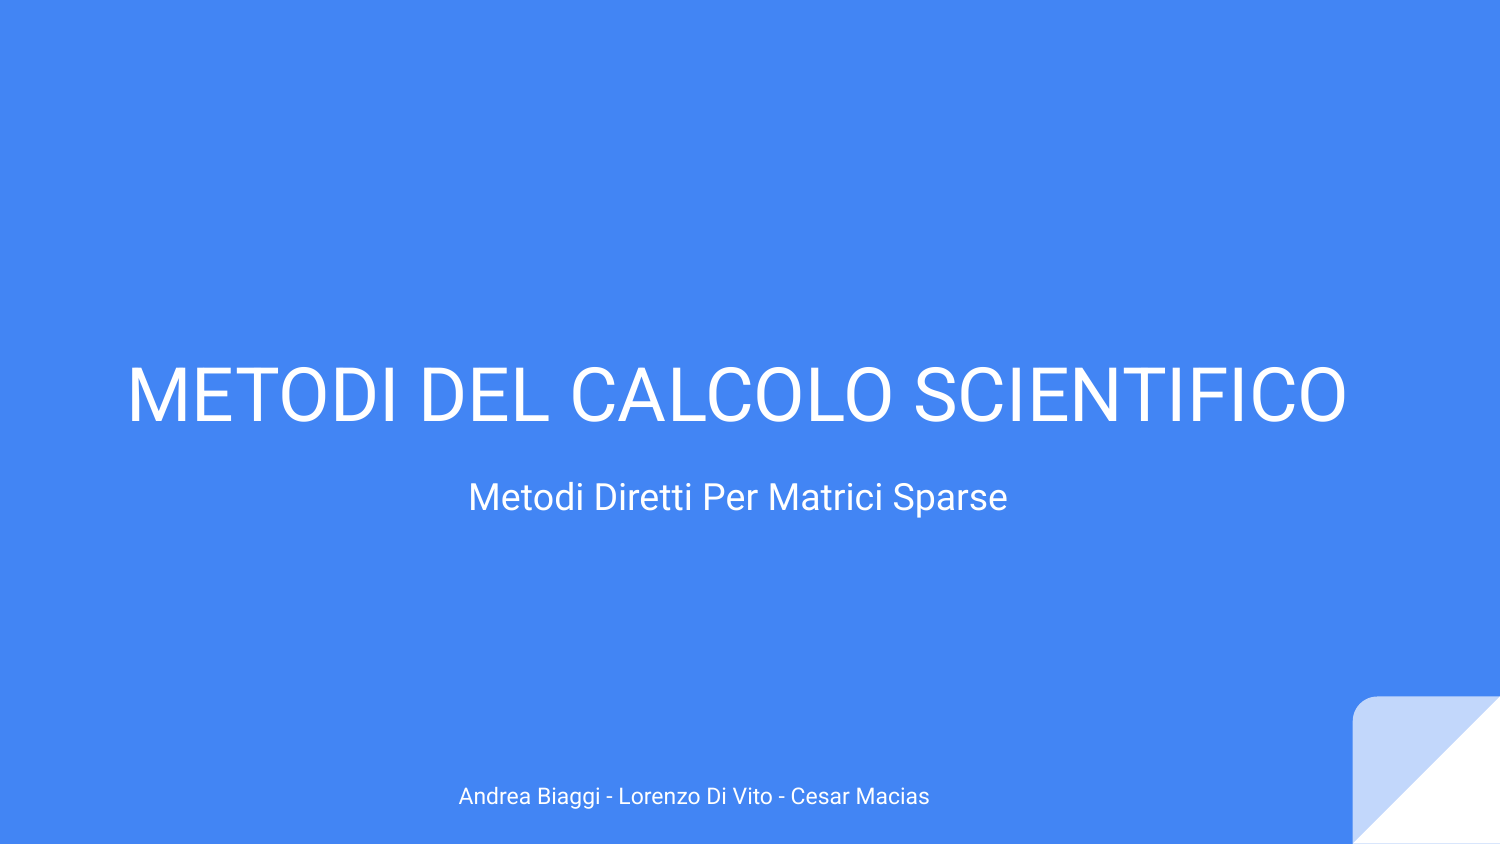

# METODI DEL CALCOLO SCIENTIFICO
Metodi Diretti Per Matrici Sparse
Andrea Biaggi - Lorenzo Di Vito - Cesar Macias